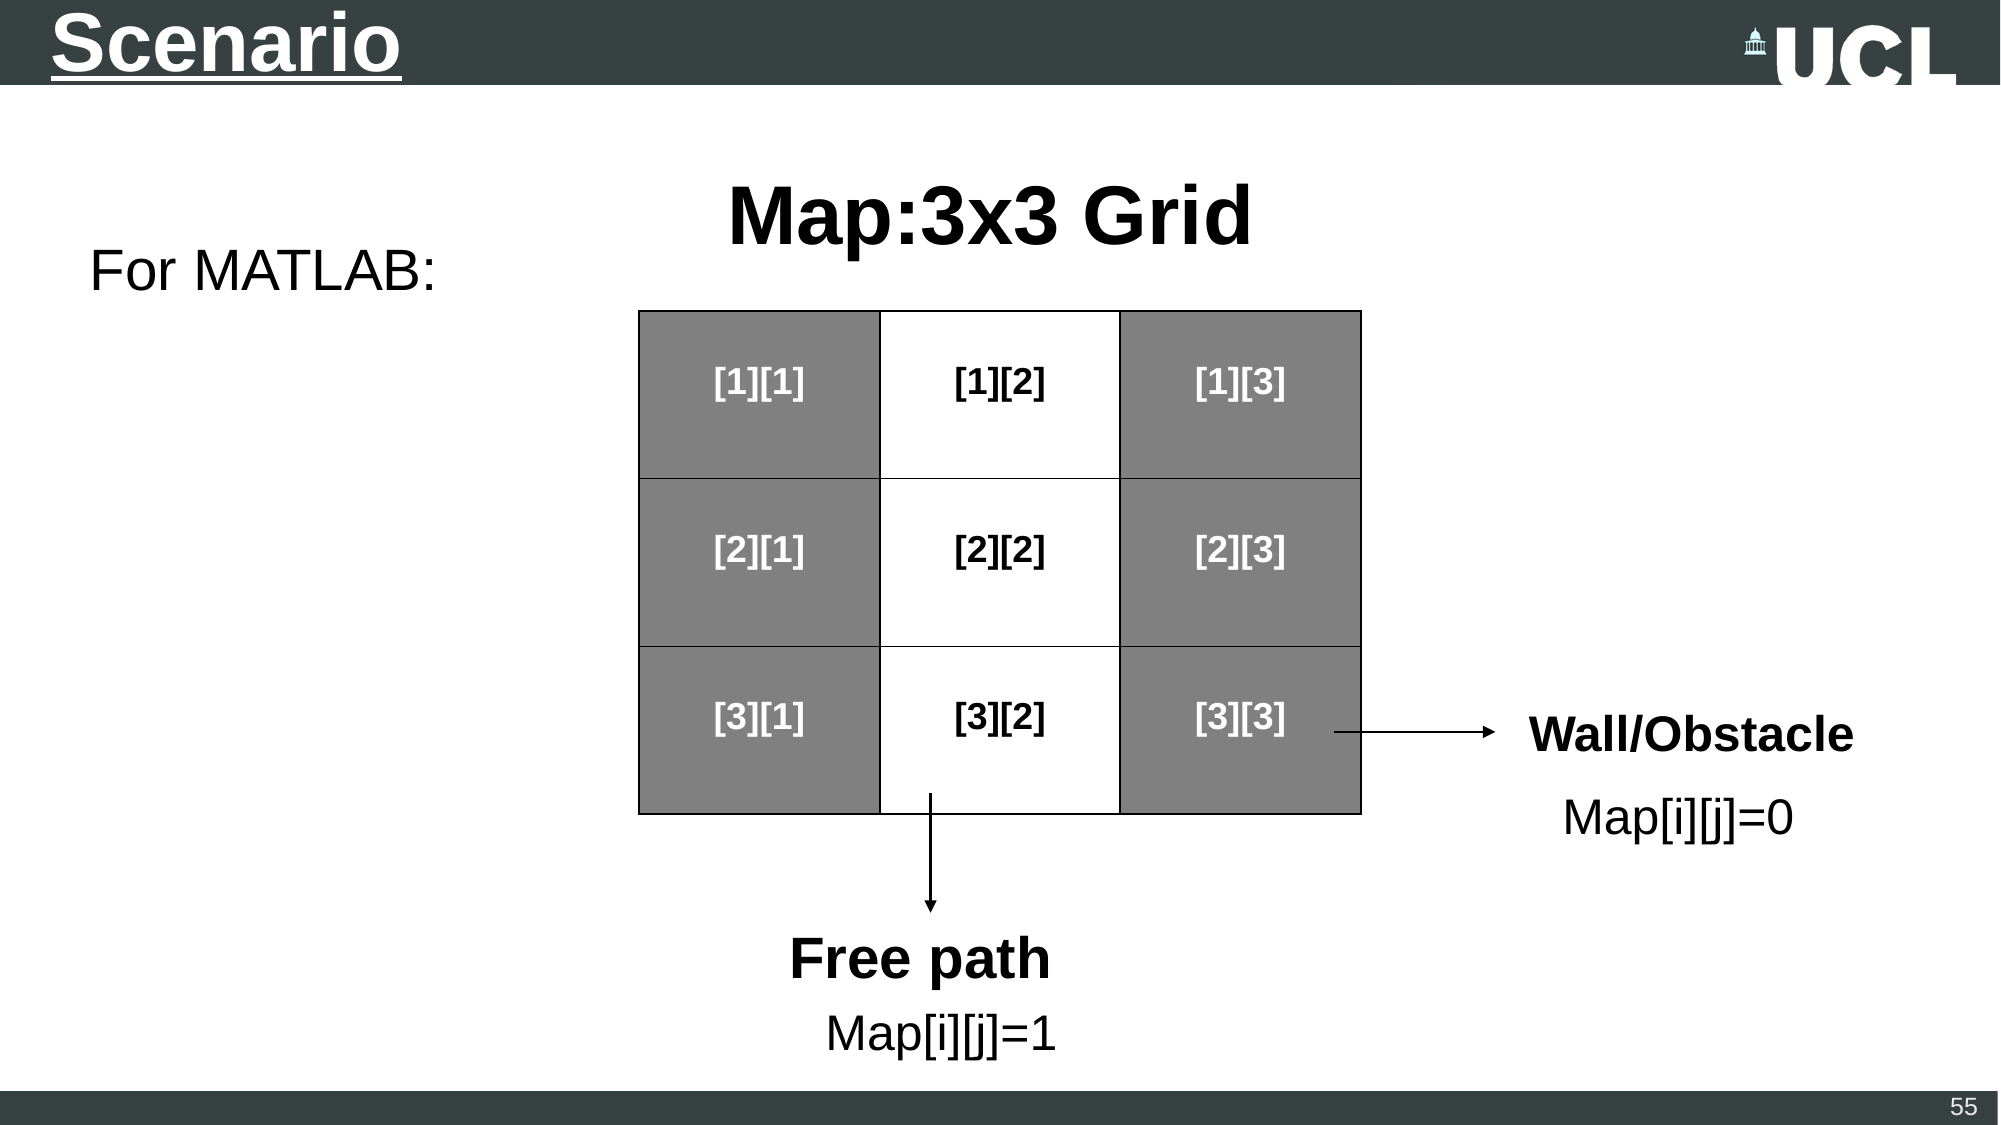

# Scenario
Map:3x3 Grid
For MATLAB:
| [1][1] | [1][2] | [1][3] |
| --- | --- | --- |
| [2][1] | [2][2] | [2][3] |
| [3][1] | [3][2] | [3][3] |
Wall/Obstacle
Map[i][j]=0
Free path
Map[i][j]=1
55